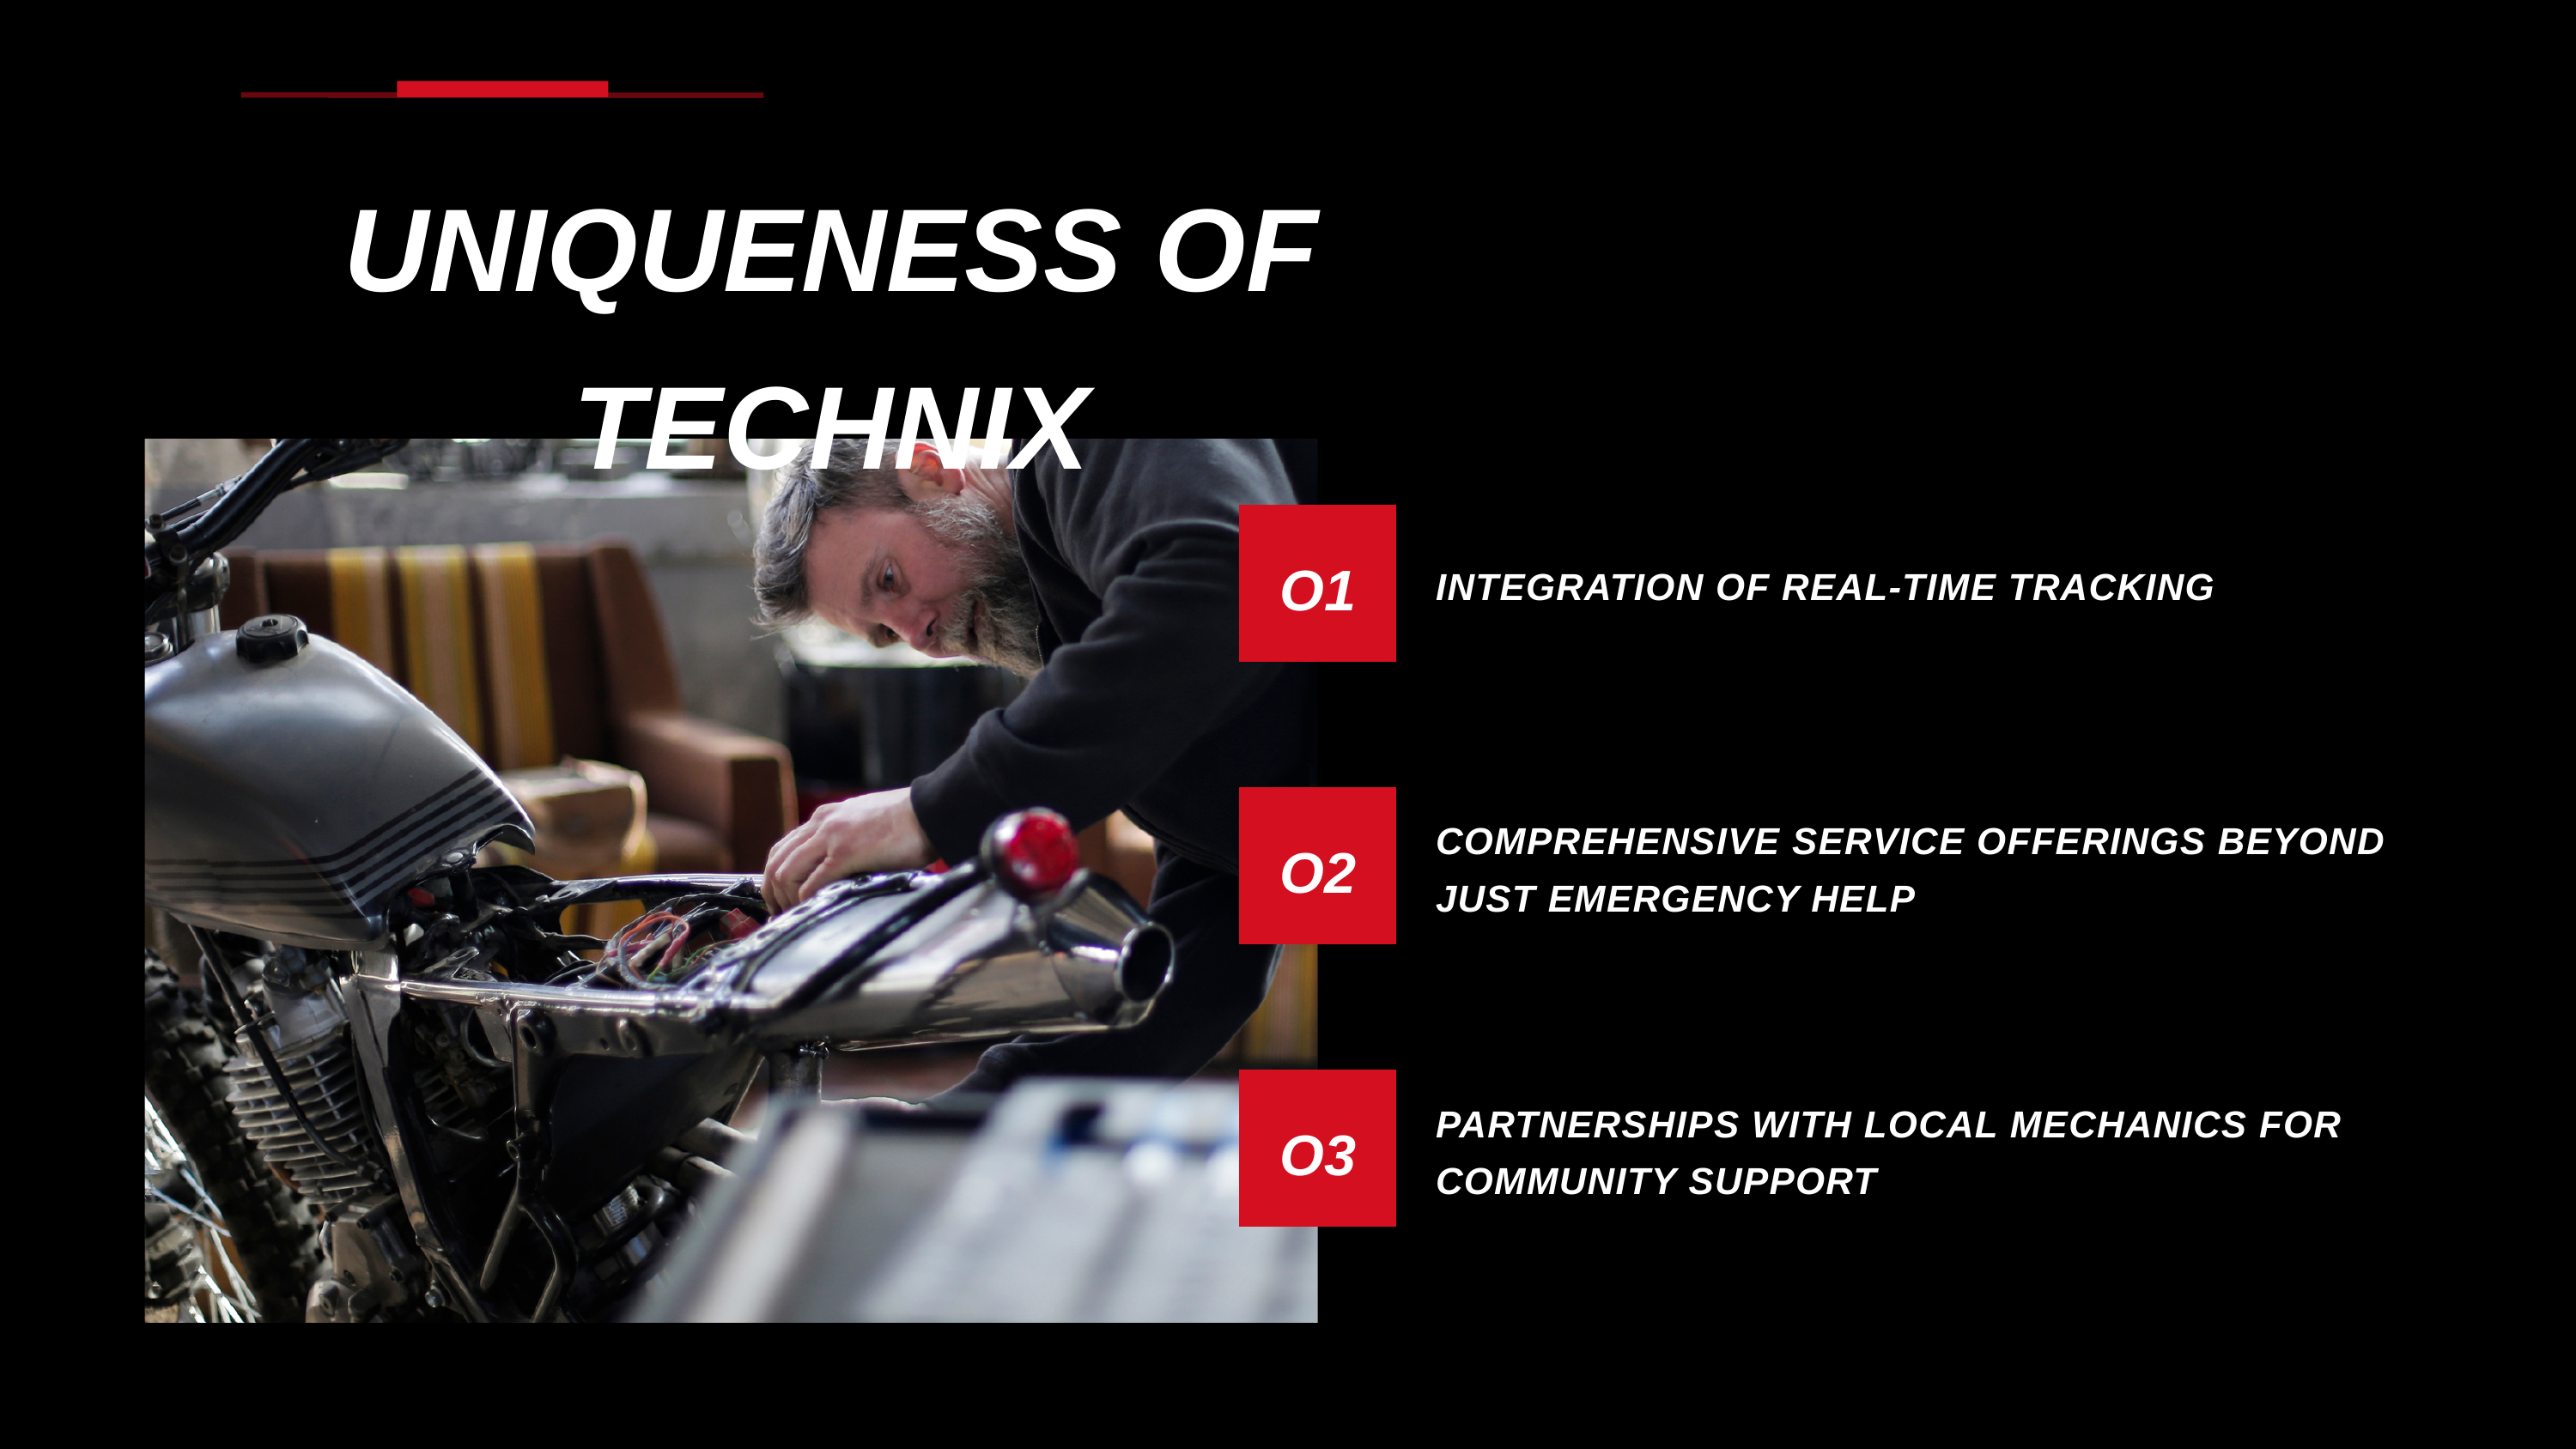

UNIQUENESS OF TECHNIX

O1
INTEGRATION OF REAL-TIME TRACKING

COMPREHENSIVE SERVICE OFFERINGS BEYOND JUST EMERGENCY HELP
O2

PARTNERSHIPS WITH LOCAL MECHANICS FOR COMMUNITY SUPPORT
O3